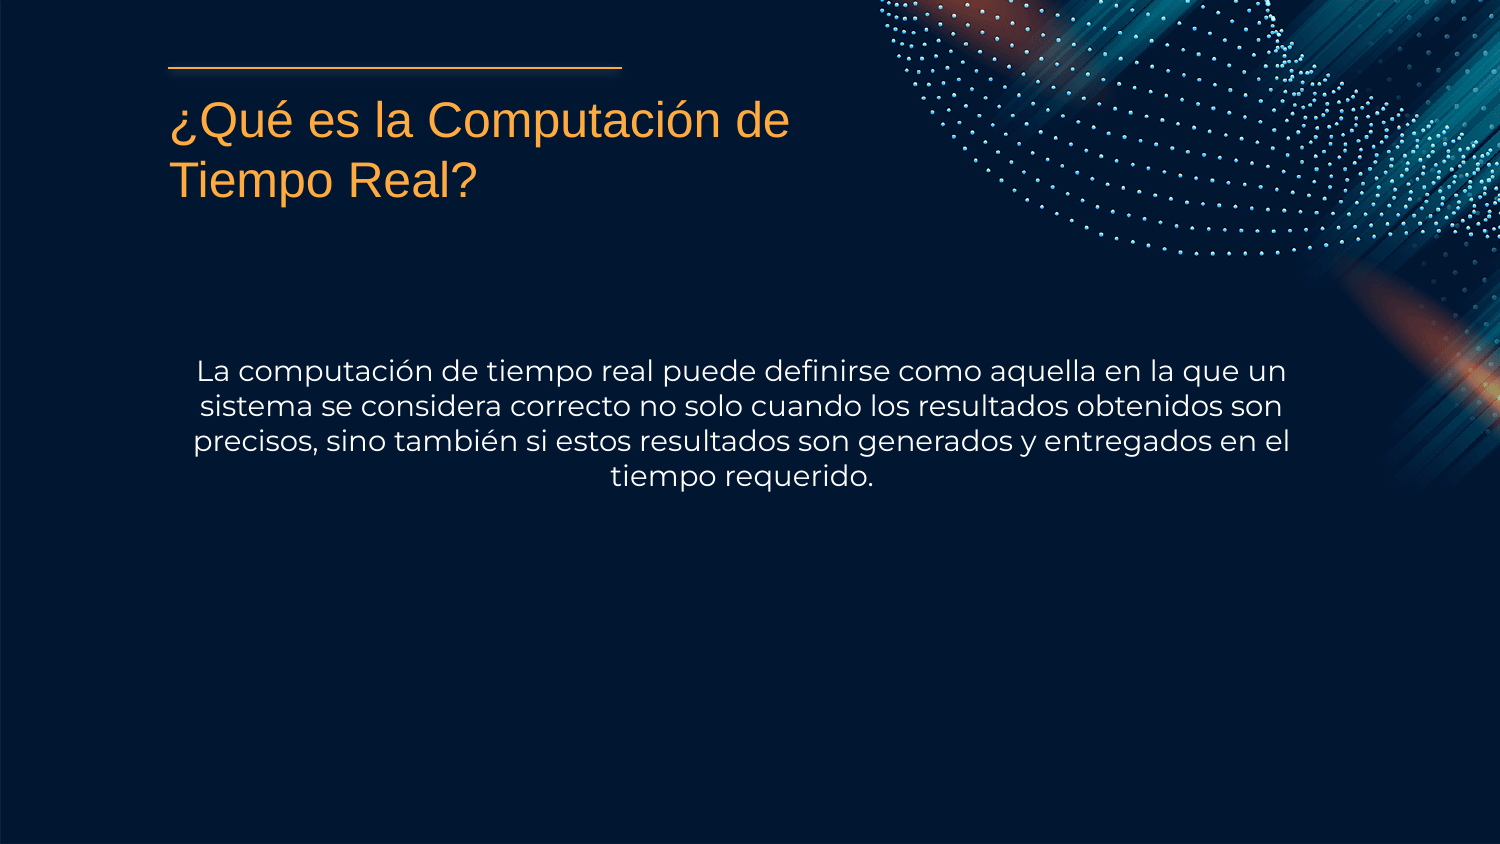

# ¿Qué es la Computación de Tiempo Real?
La computación de tiempo real puede definirse como aquella en la que un sistema se considera correcto no solo cuando los resultados obtenidos son precisos, sino también si estos resultados son generados y entregados en el tiempo requerido.